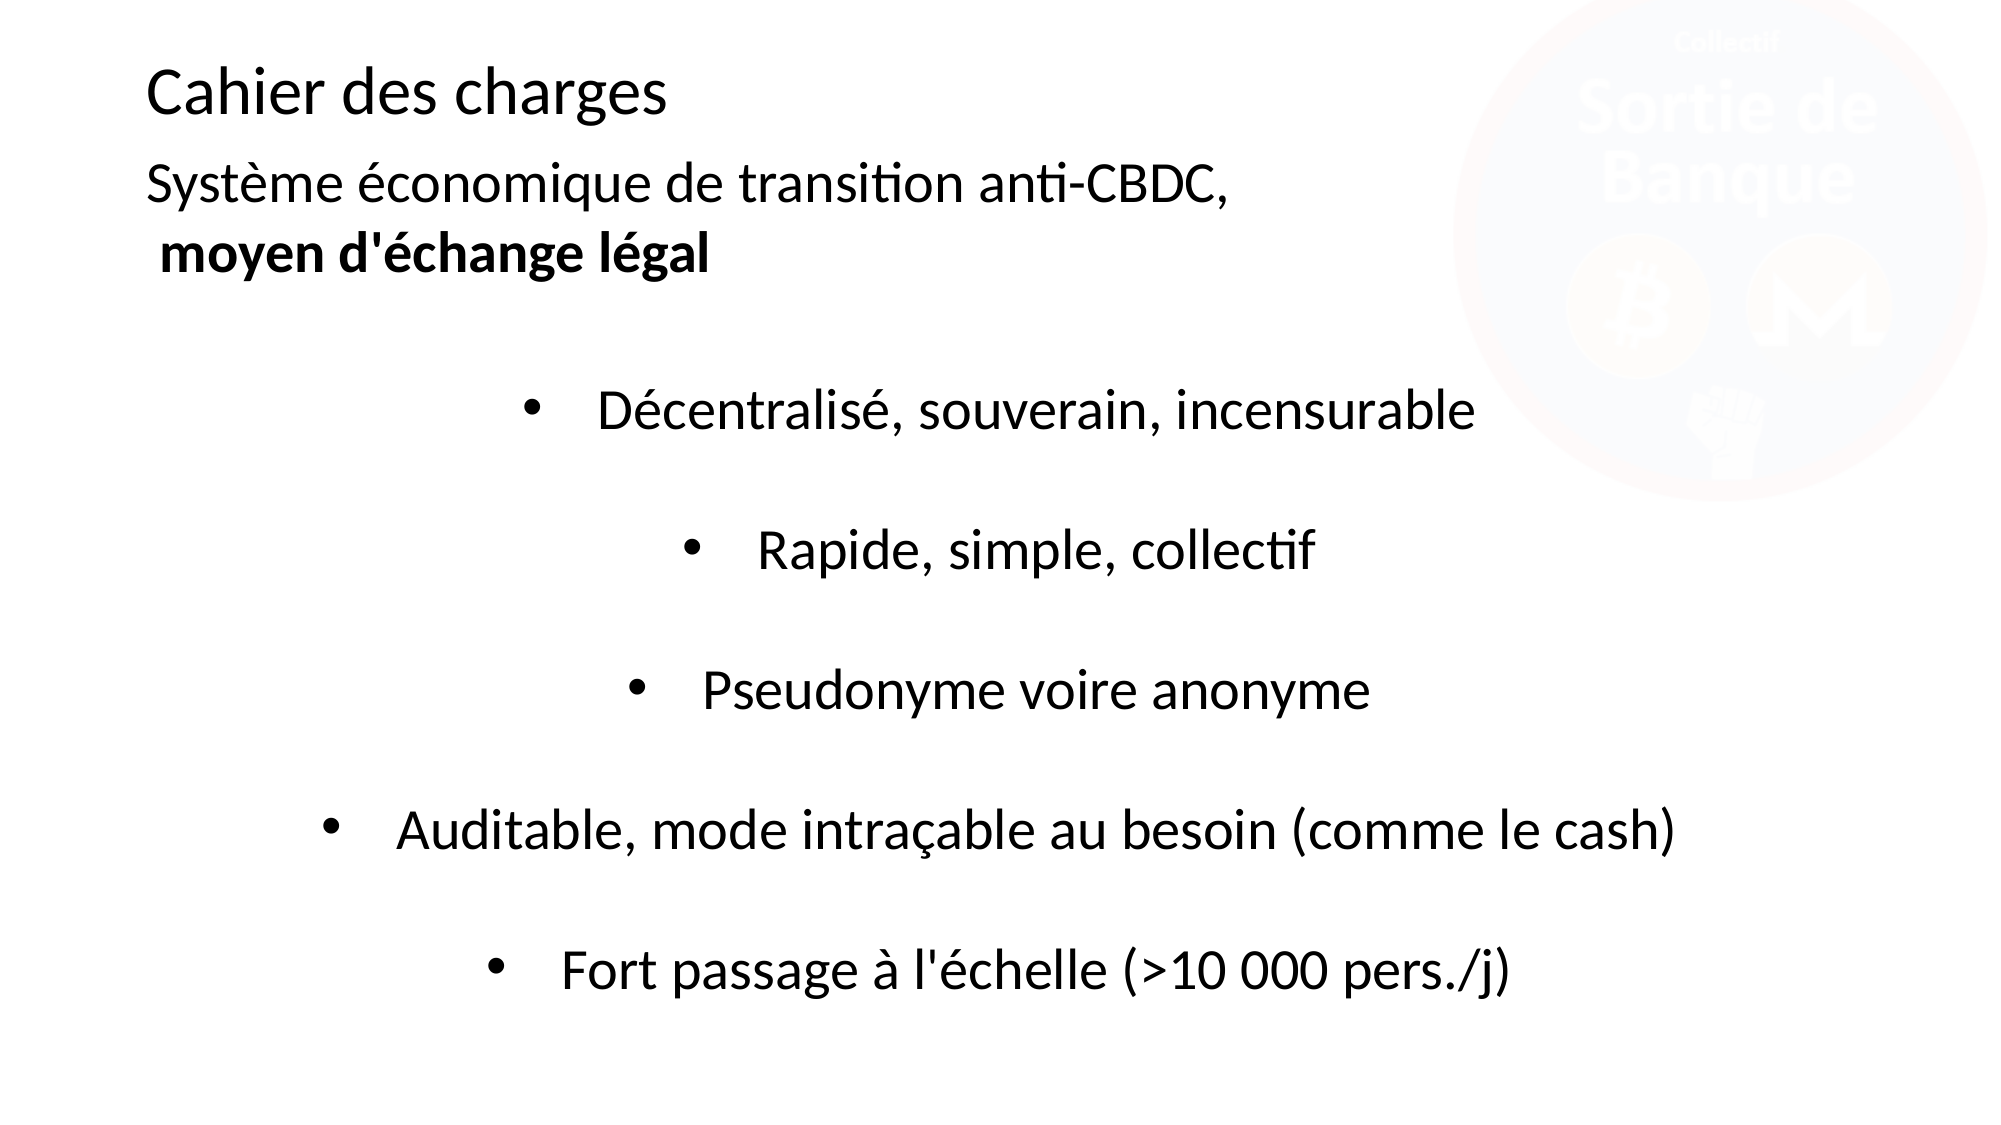

# Cahier des charges
Système économique de transition anti-CBDC,
 moyen d'échange légal
Décentralisé, souverain, incensurable

Rapide, simple, collectif

Pseudonyme voire anonyme

Auditable, mode intraçable au besoin (comme le cash)

Fort passage à l'échelle (>10 000 pers./j)